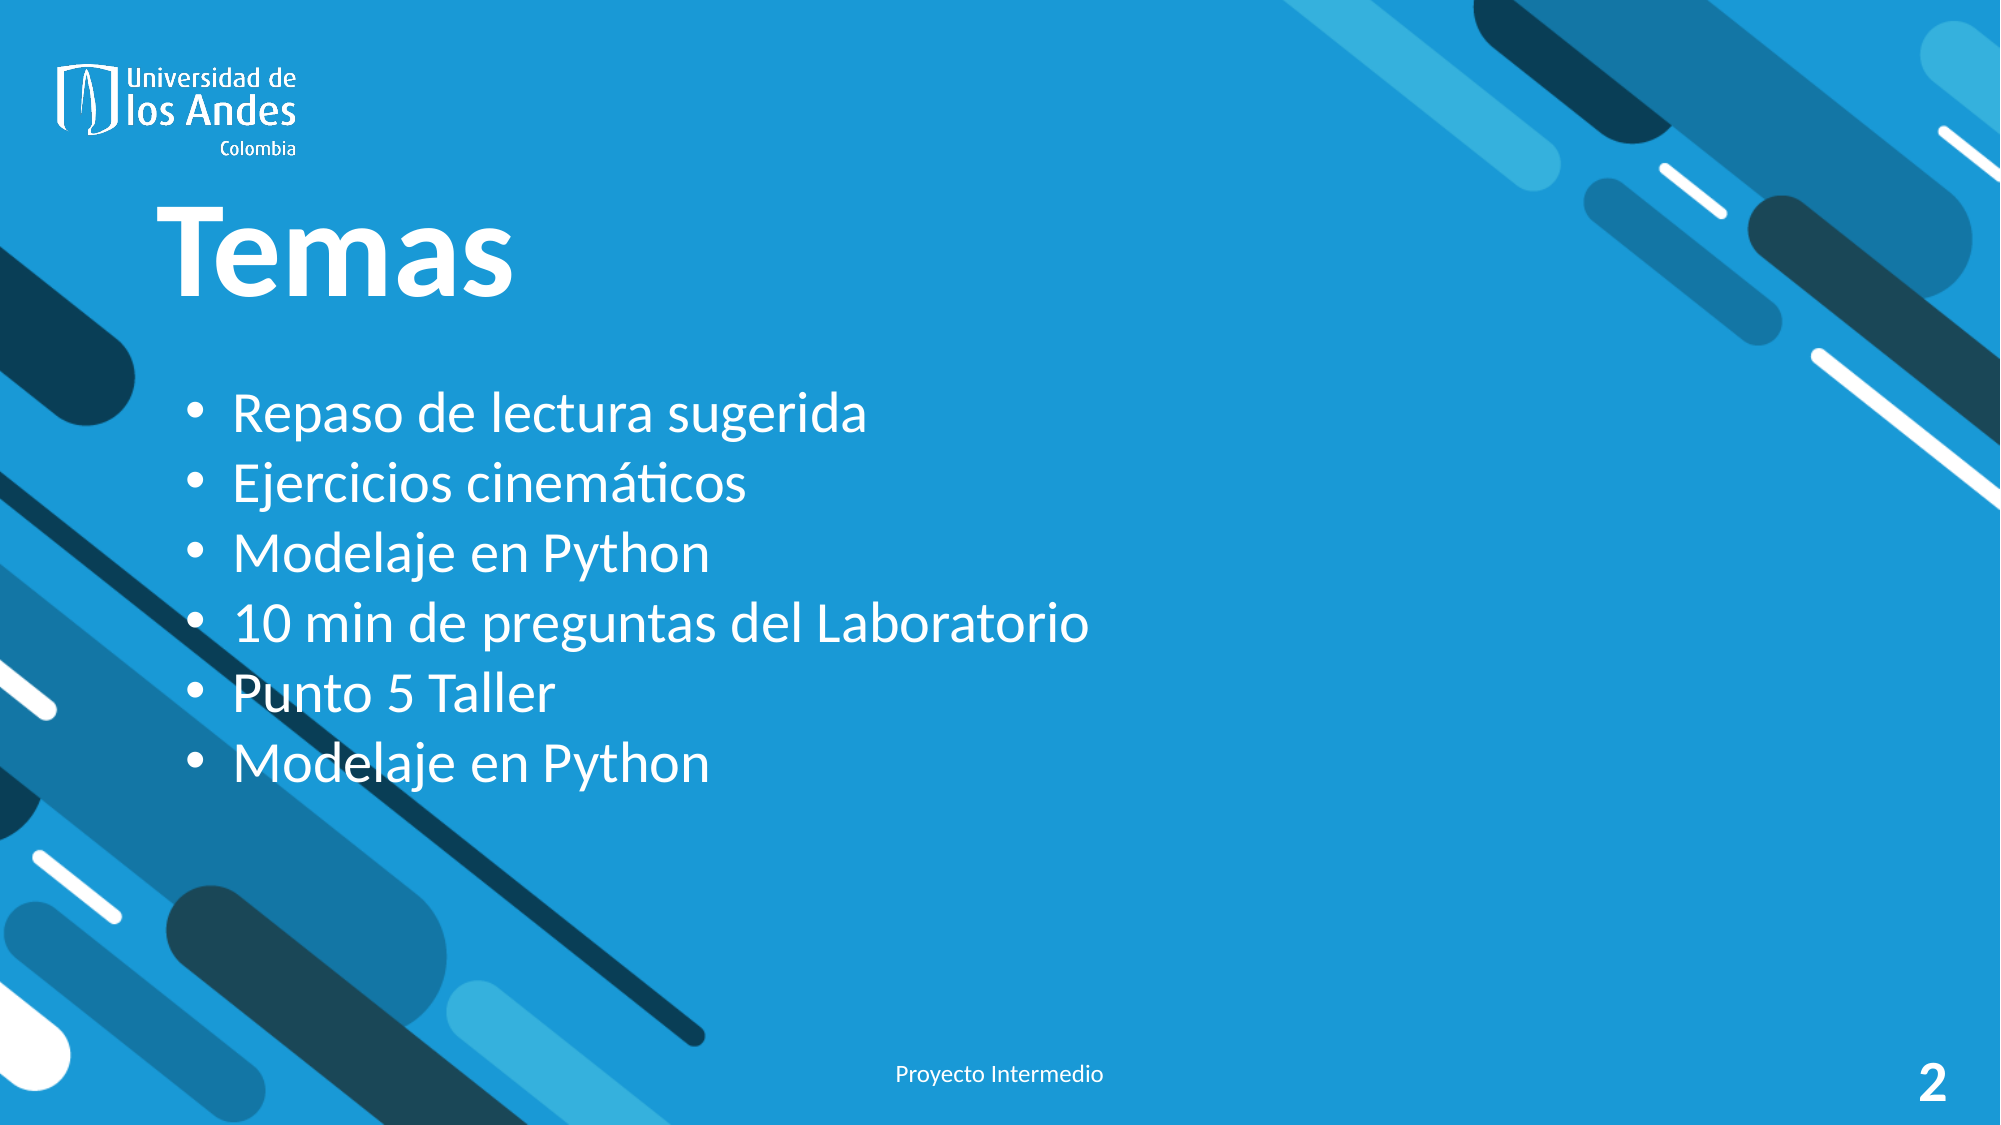

# Temas
Repaso de lectura sugerida
Ejercicios cinemáticos
Modelaje en Python
10 min de preguntas del Laboratorio
Punto 5 Taller
Modelaje en Python

Proyecto Intermedio